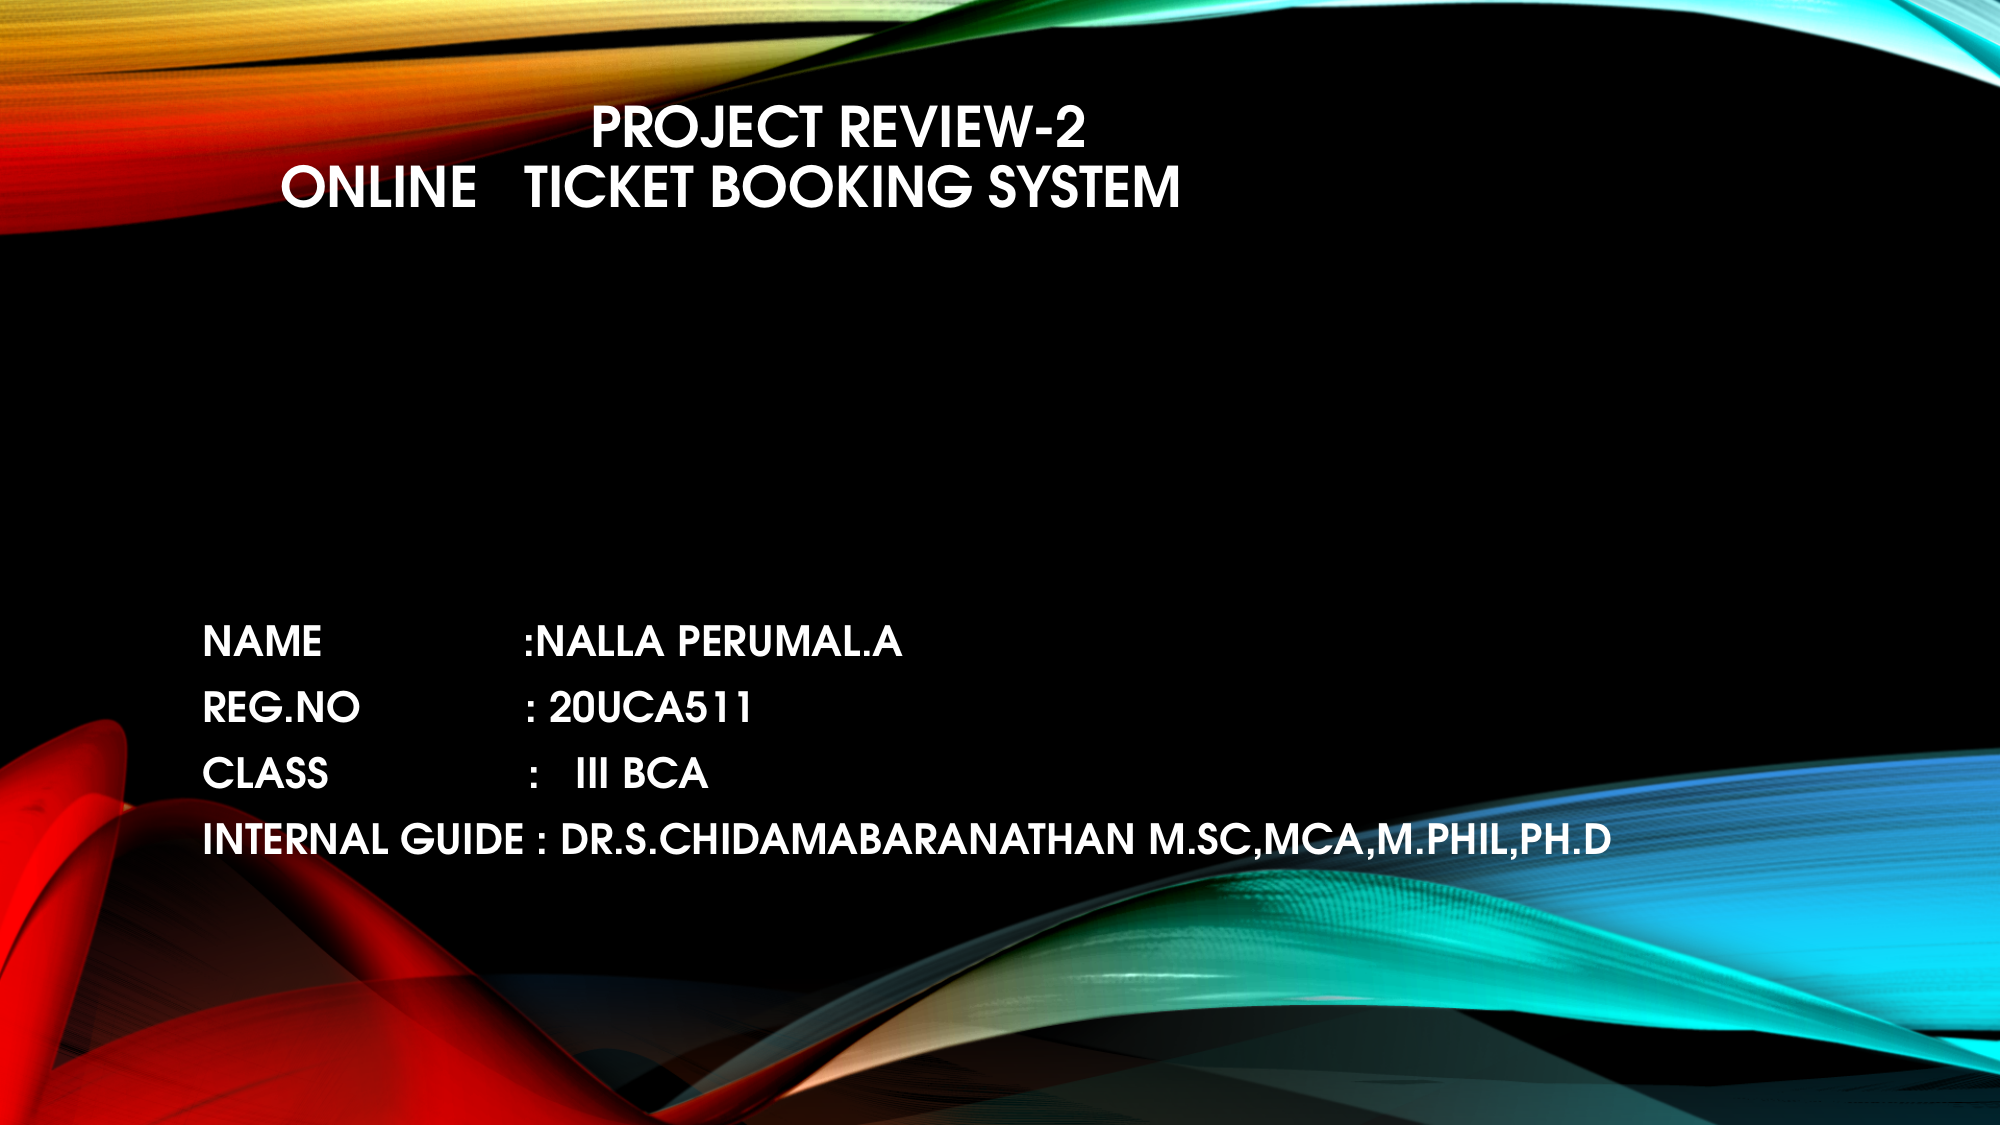

# project review-2 ONLINE   TICKET BOOKING SYSTEM
NAME                 :NALLA PERUMAL.A
REG.NO              : 20UCA511
CLASS                 :   III BCA
INTERNAL GUIDE : DR.S.CHIDAMABARANATHAN M.SC,MCA,M.PHIL,PH.D